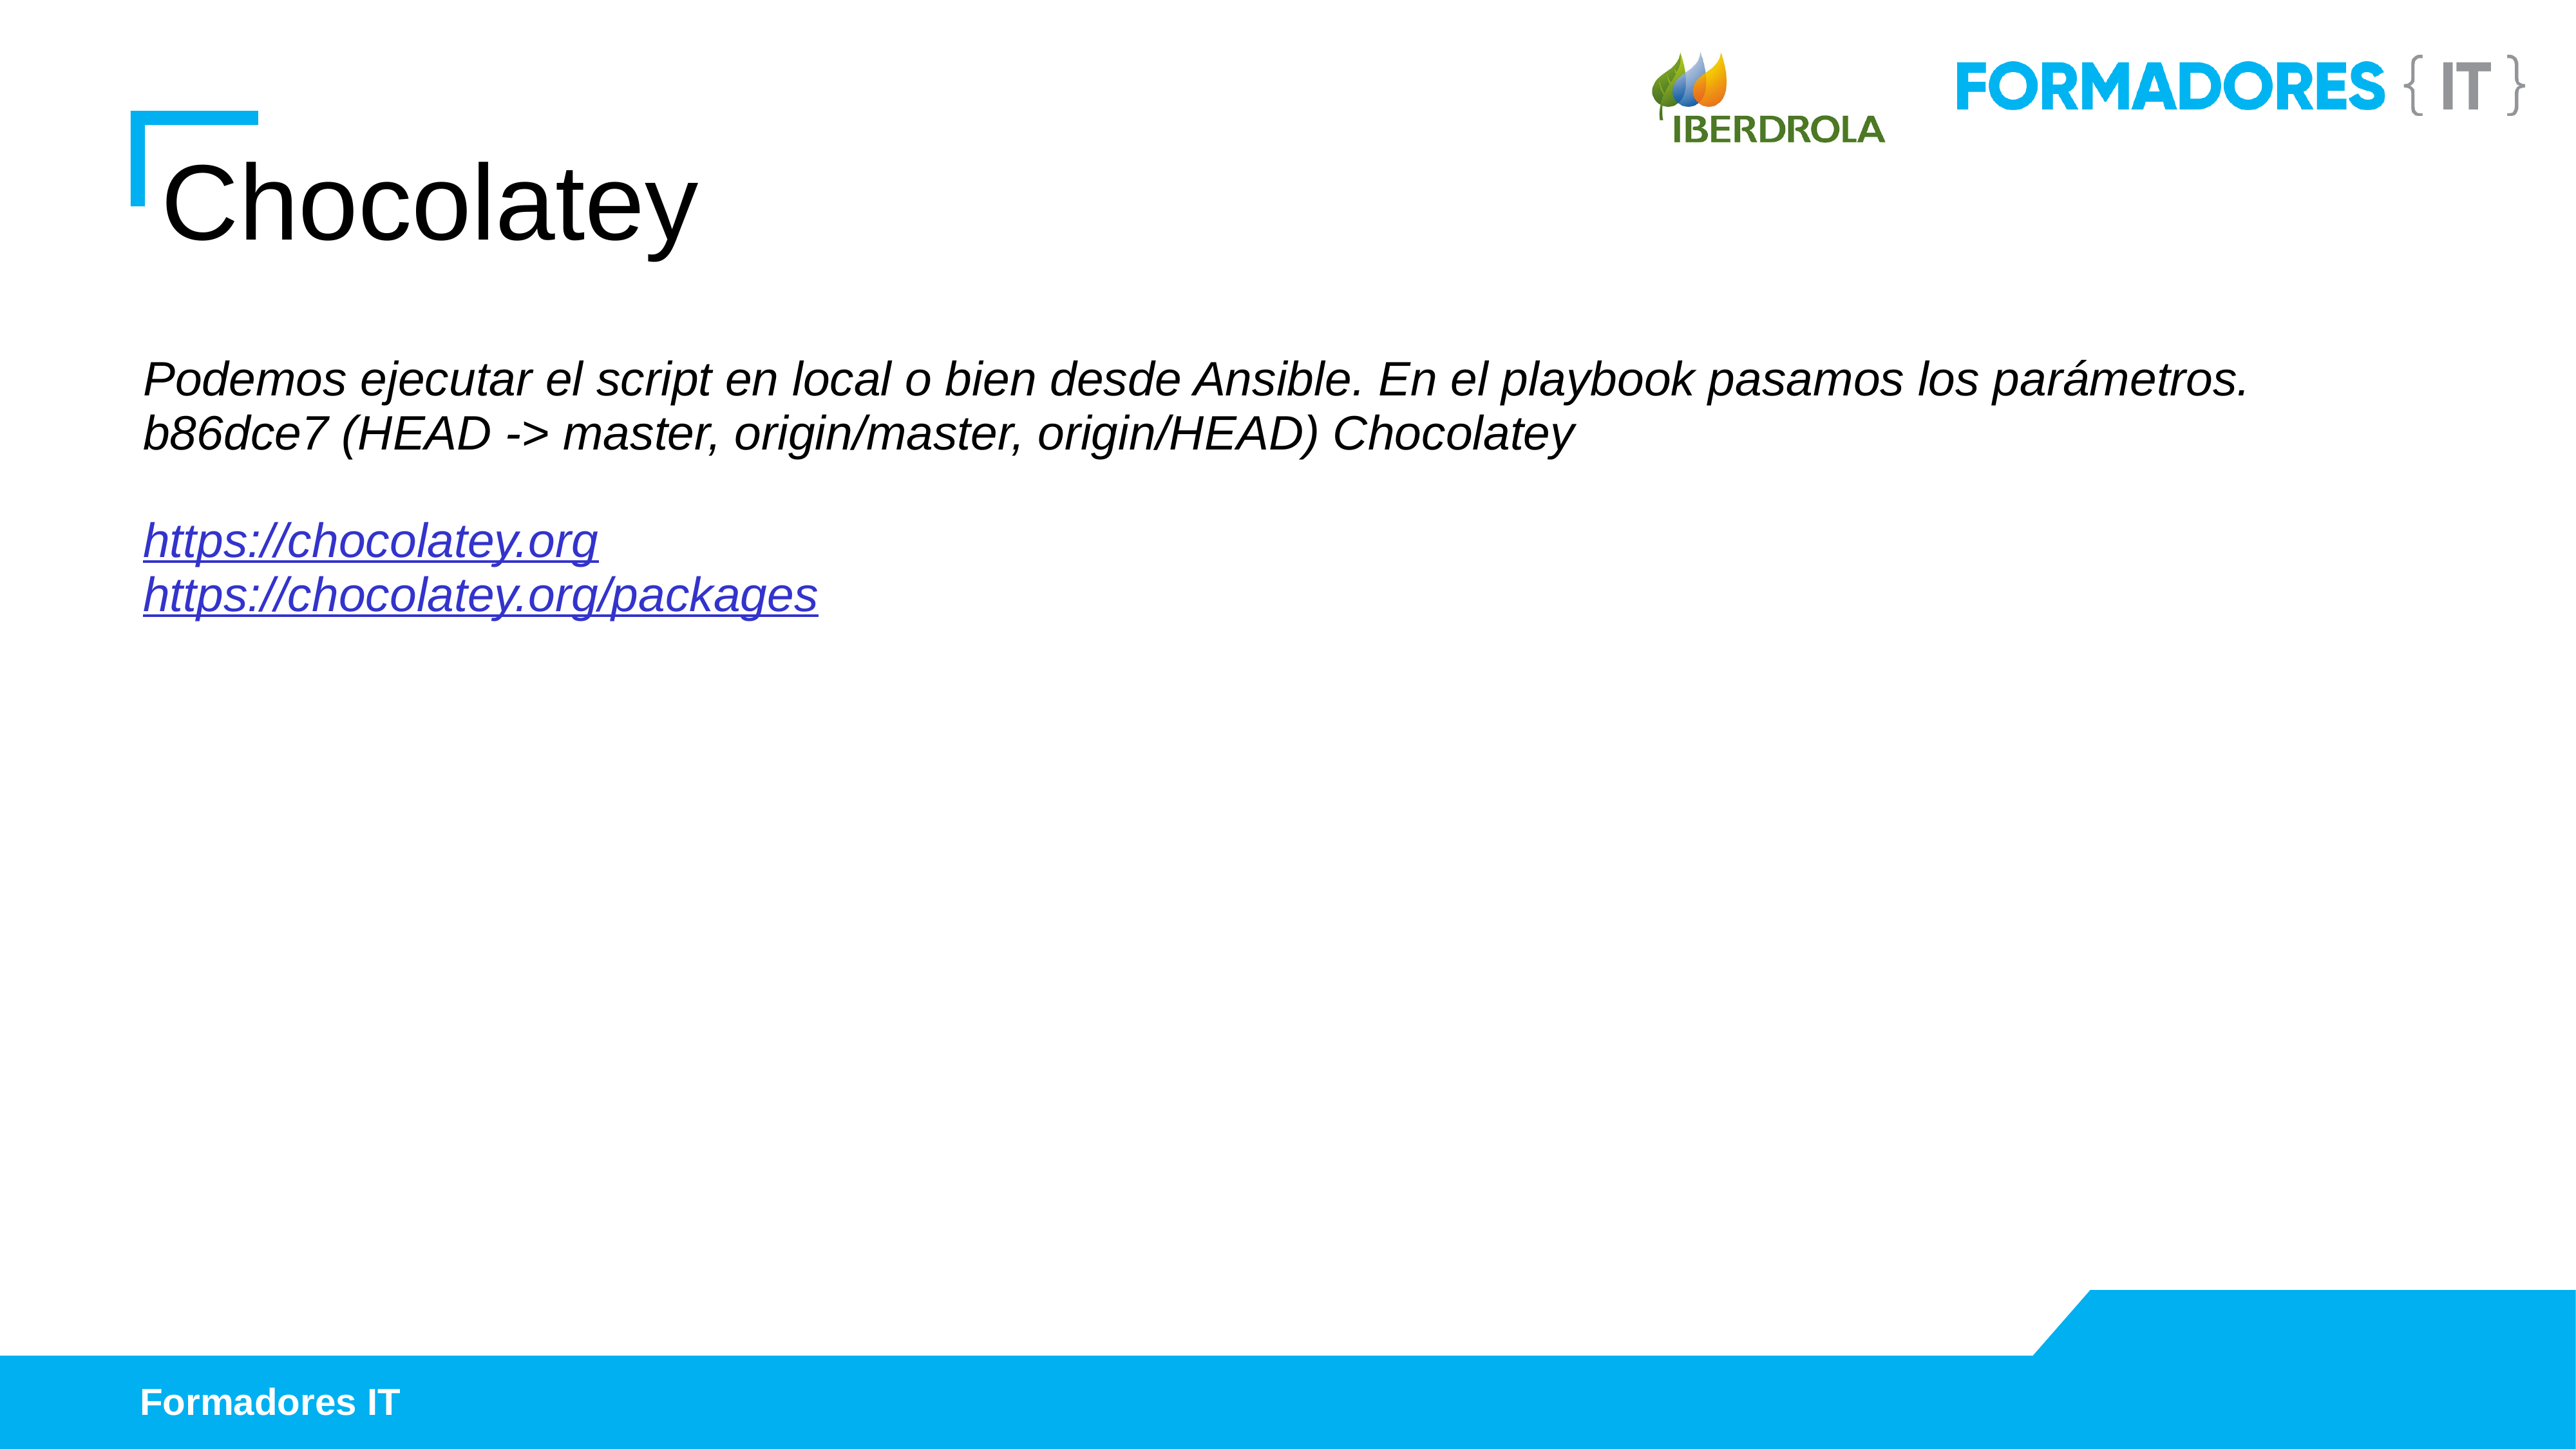

Chocolatey

Podemos ejecutar el script en local o bien desde Ansible. En el playbook pasamos los parámetros.
b86dce7 (HEAD -> master, origin/master, origin/HEAD) Chocolatey

https://chocolatey.org
https://chocolatey.org/packages